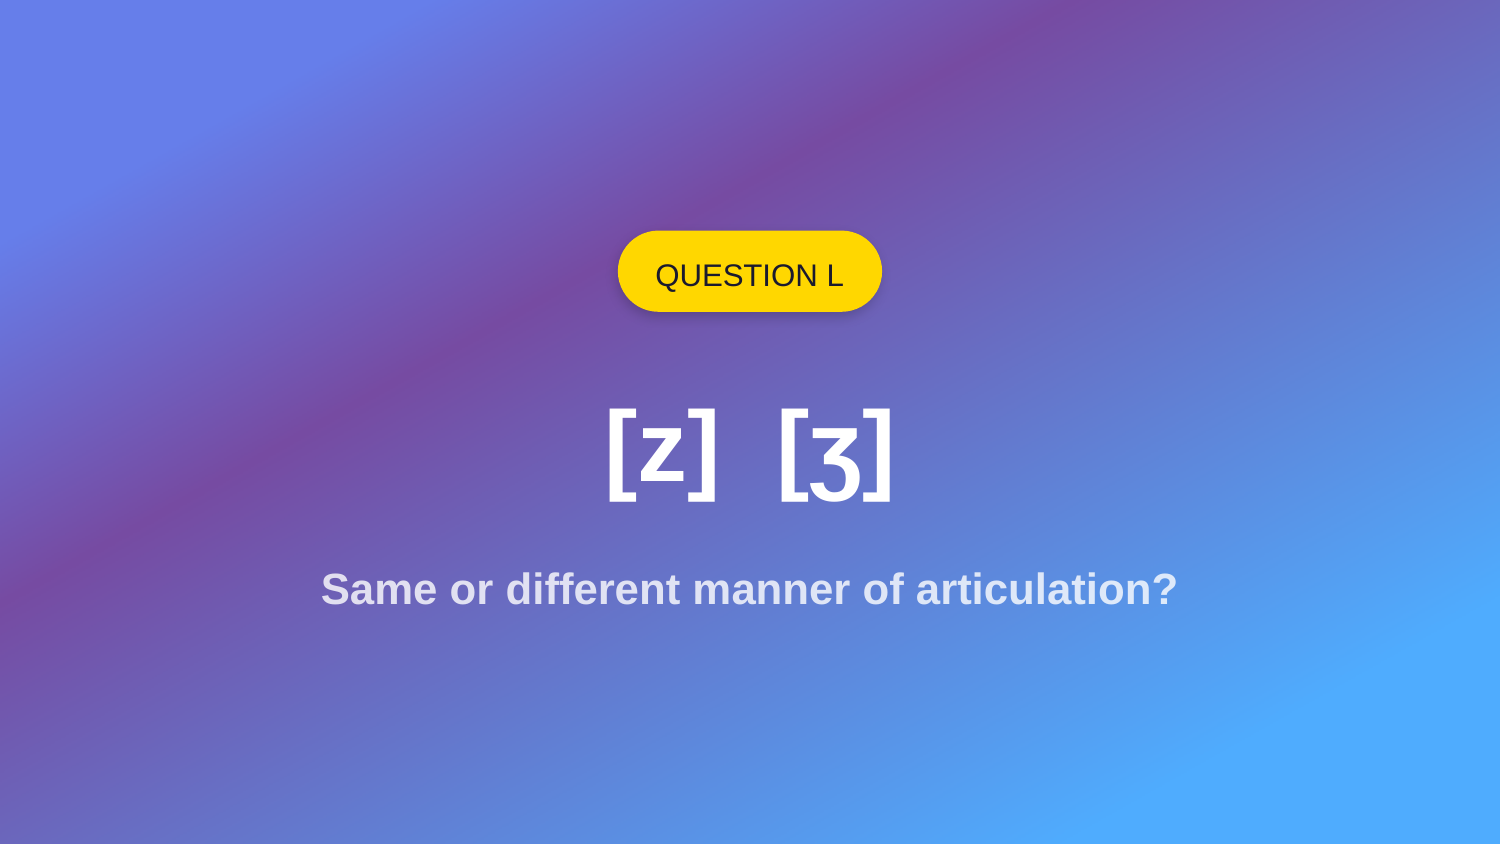

QUESTION L
[z]  [ʒ]
Same or different manner of articulation?